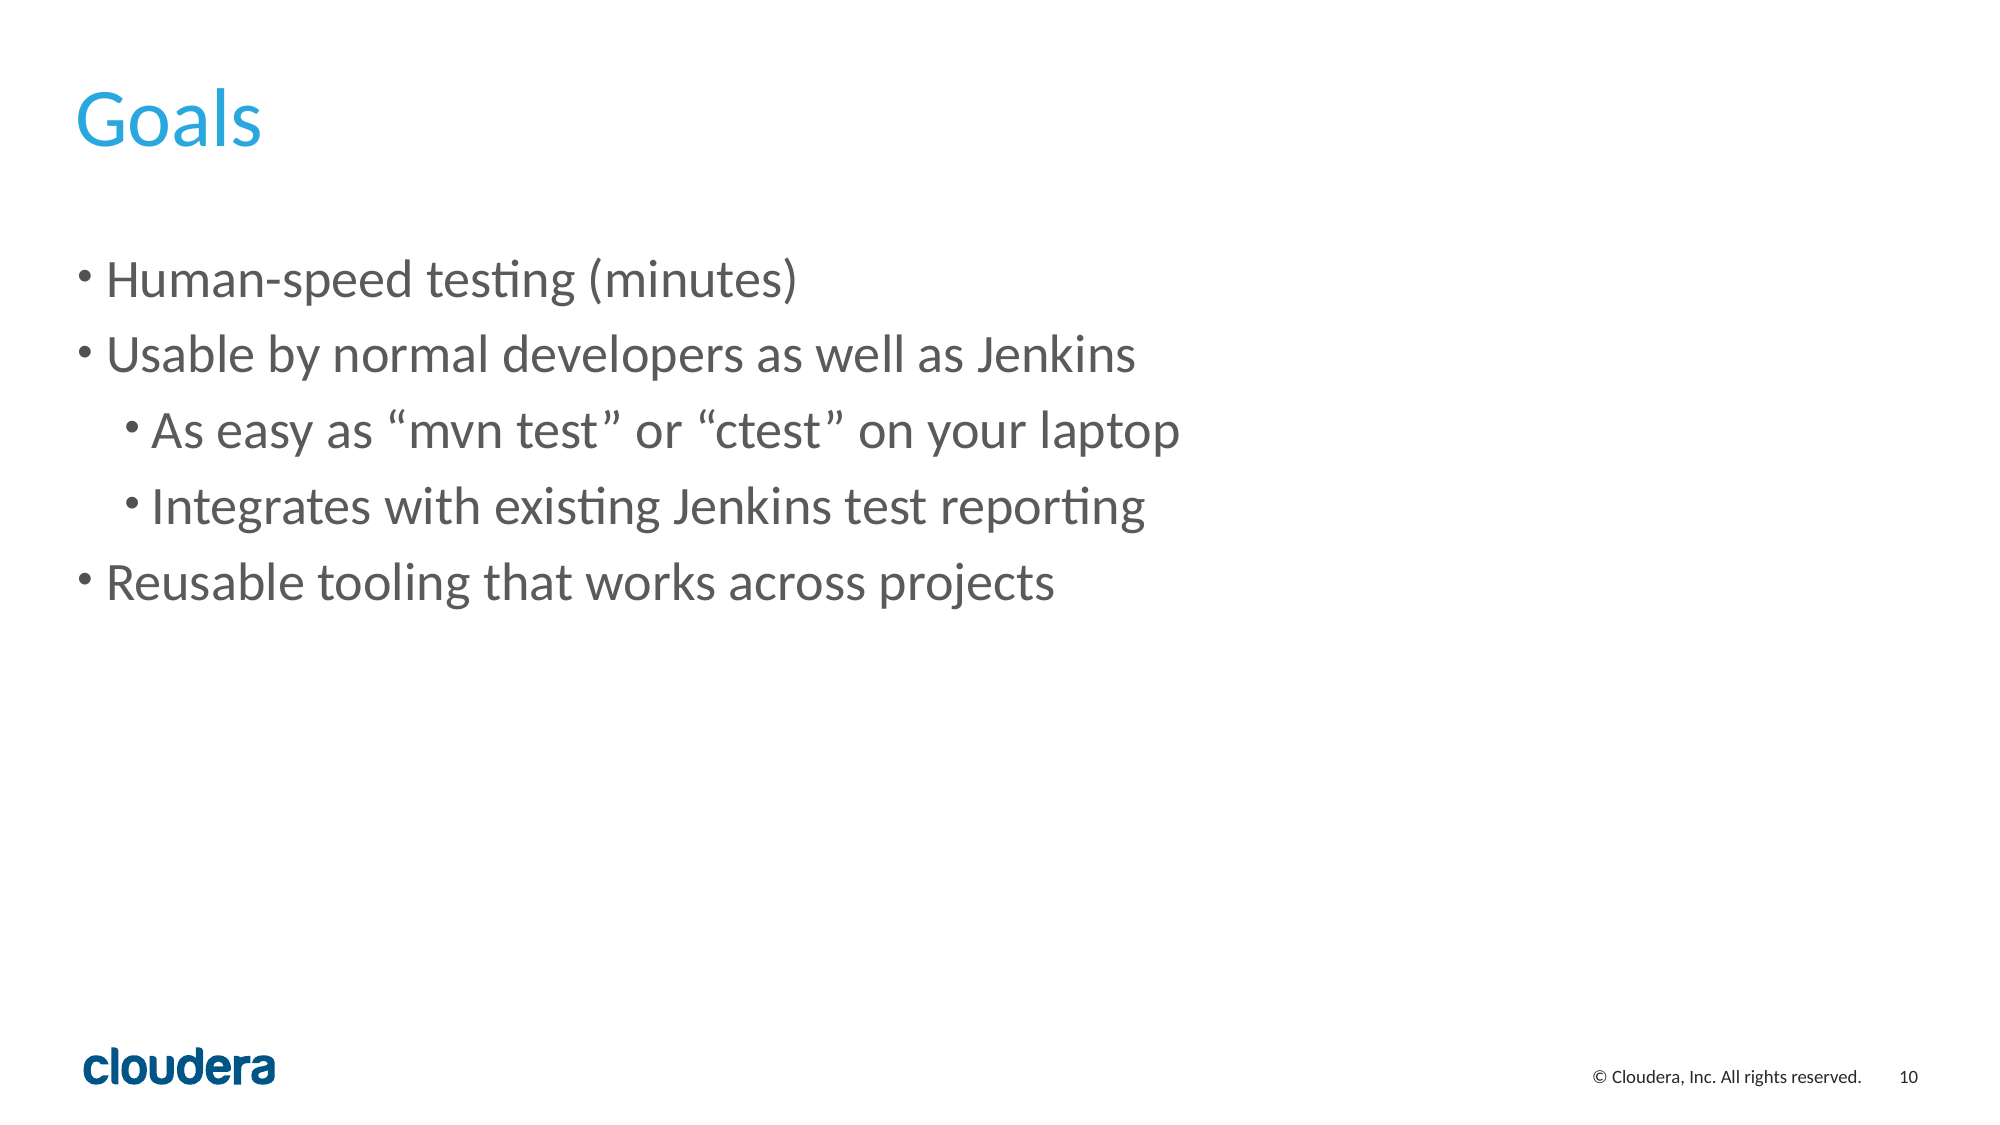

# Goals
Human-speed testing (minutes)
Usable by normal developers as well as Jenkins
As easy as “mvn test” or “ctest” on your laptop
Integrates with existing Jenkins test reporting
Reusable tooling that works across projects